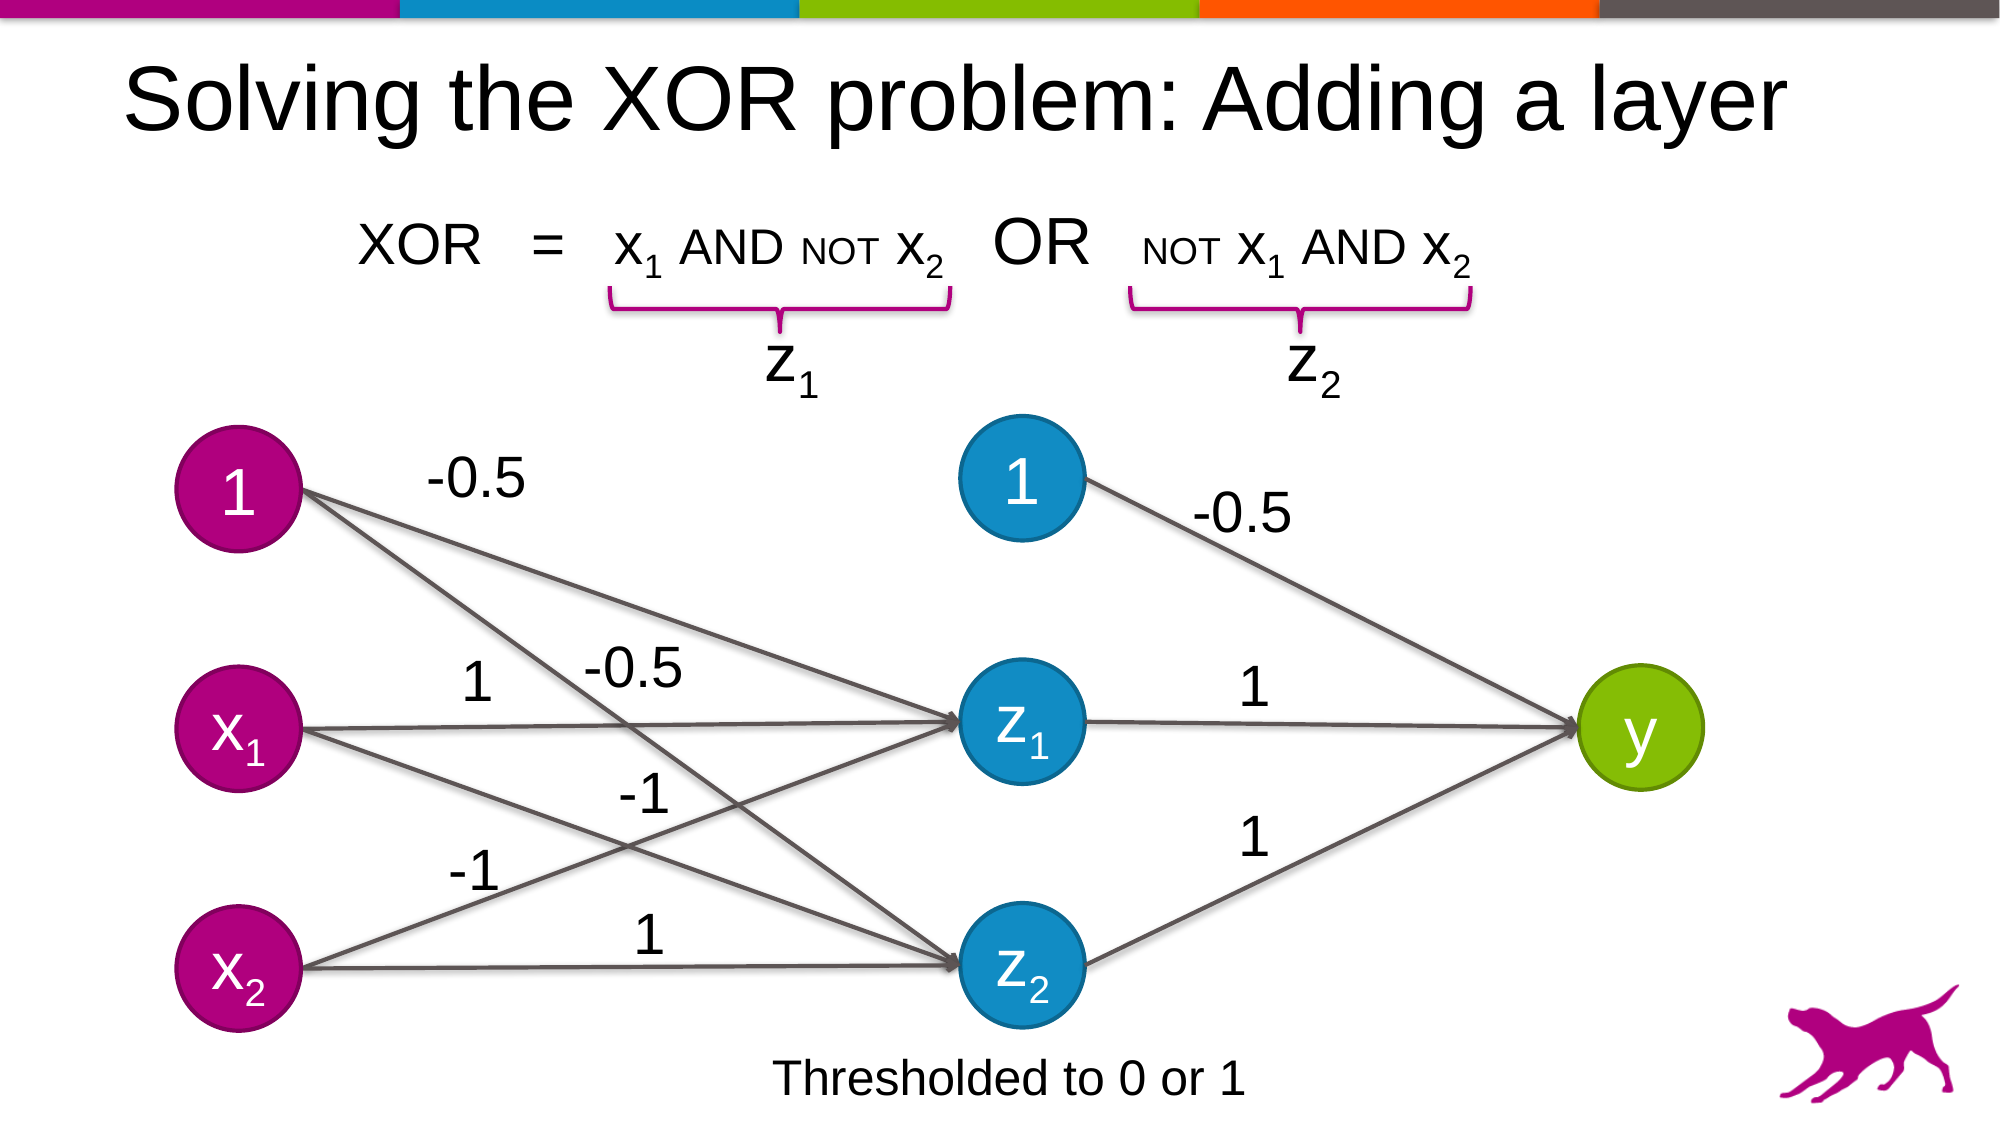

# Solving the XOR problem: Adding a layer
XOR   =   x1 AND NOT x2   OR   NOT x1 AND x2

z1

z2
1
-0.5
1
1
1
y
x1
x2
-0.5
1
-1
-0.5
-1
1
z2
z1
Thresholded to 0 or 1